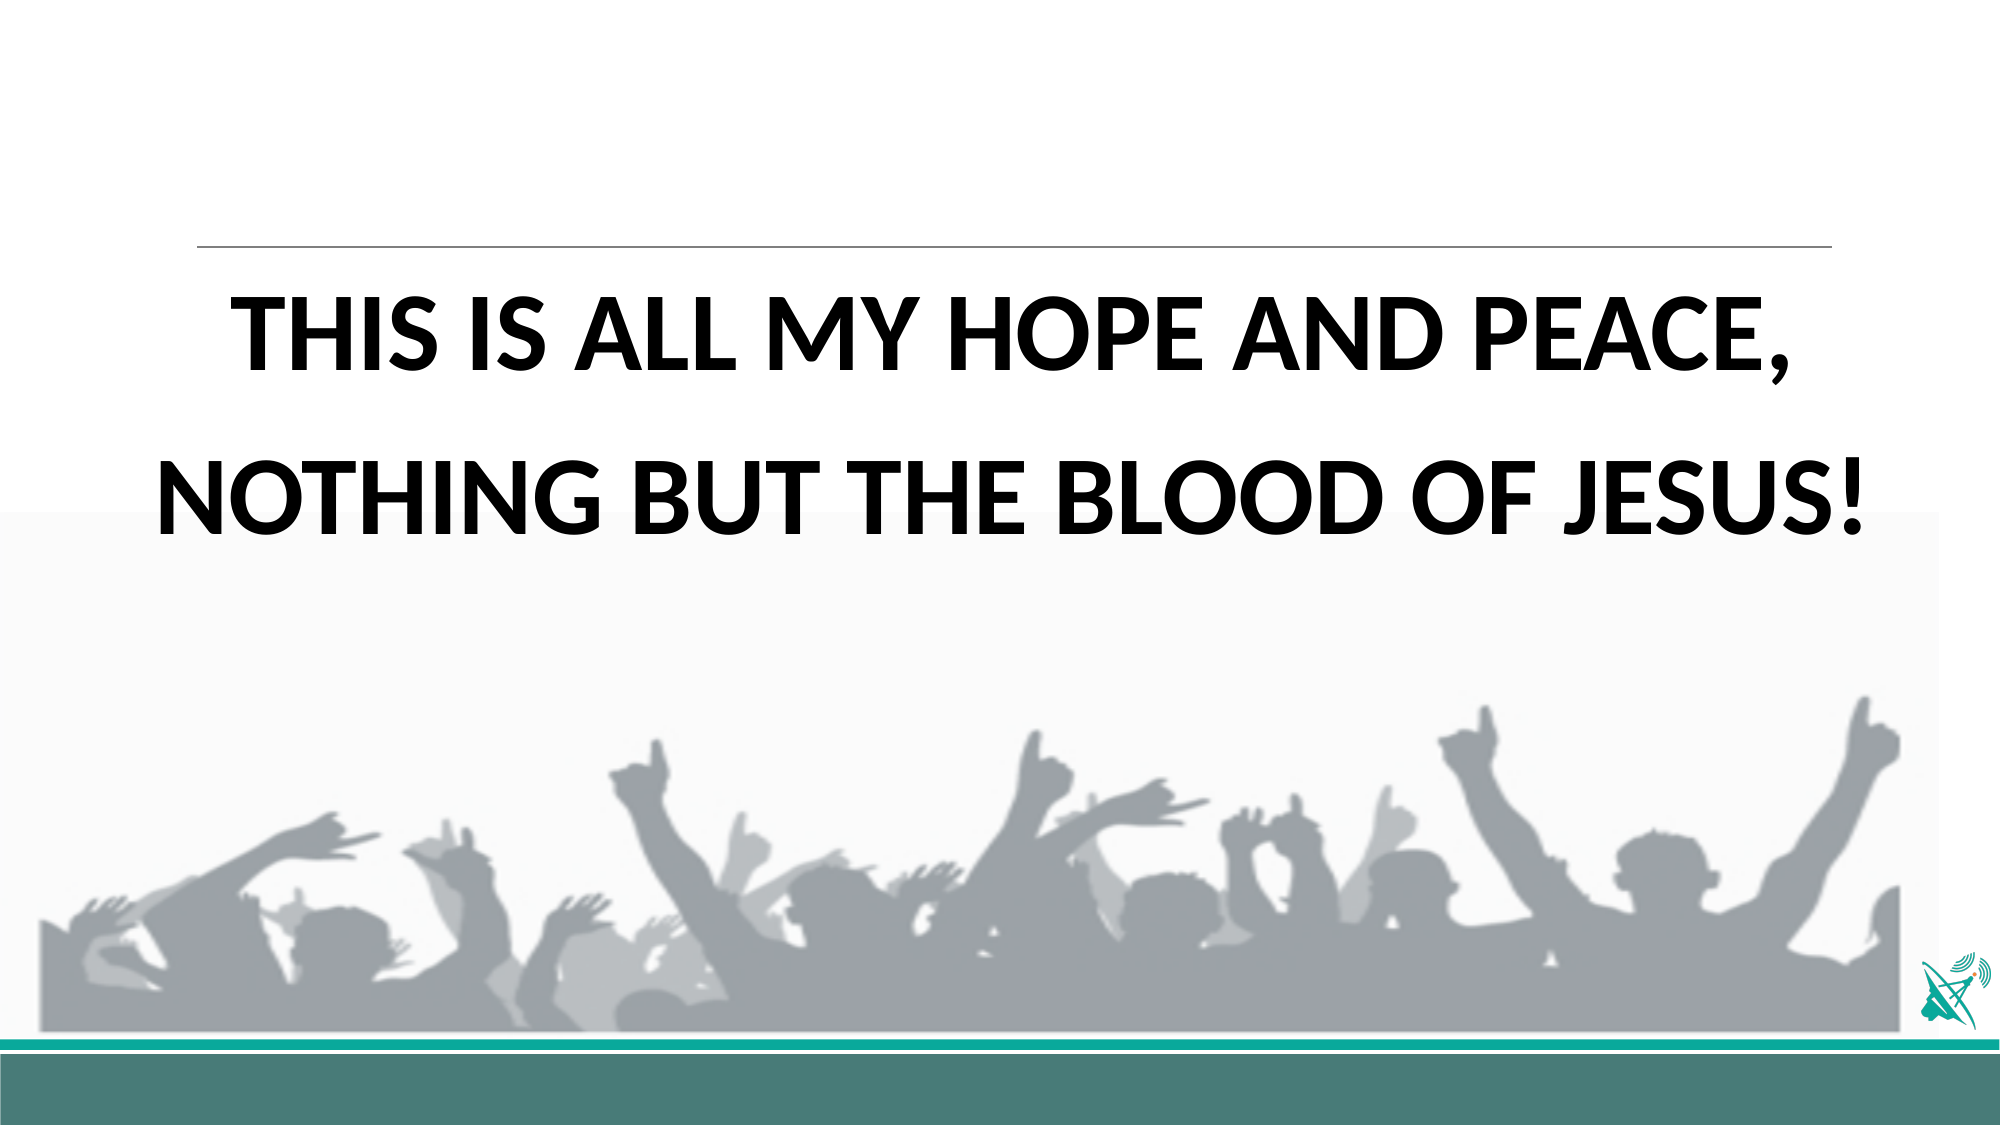

THIS IS ALL MY HOPE AND PEACE,
NOTHING BUT THE BLOOD OF JESUS!